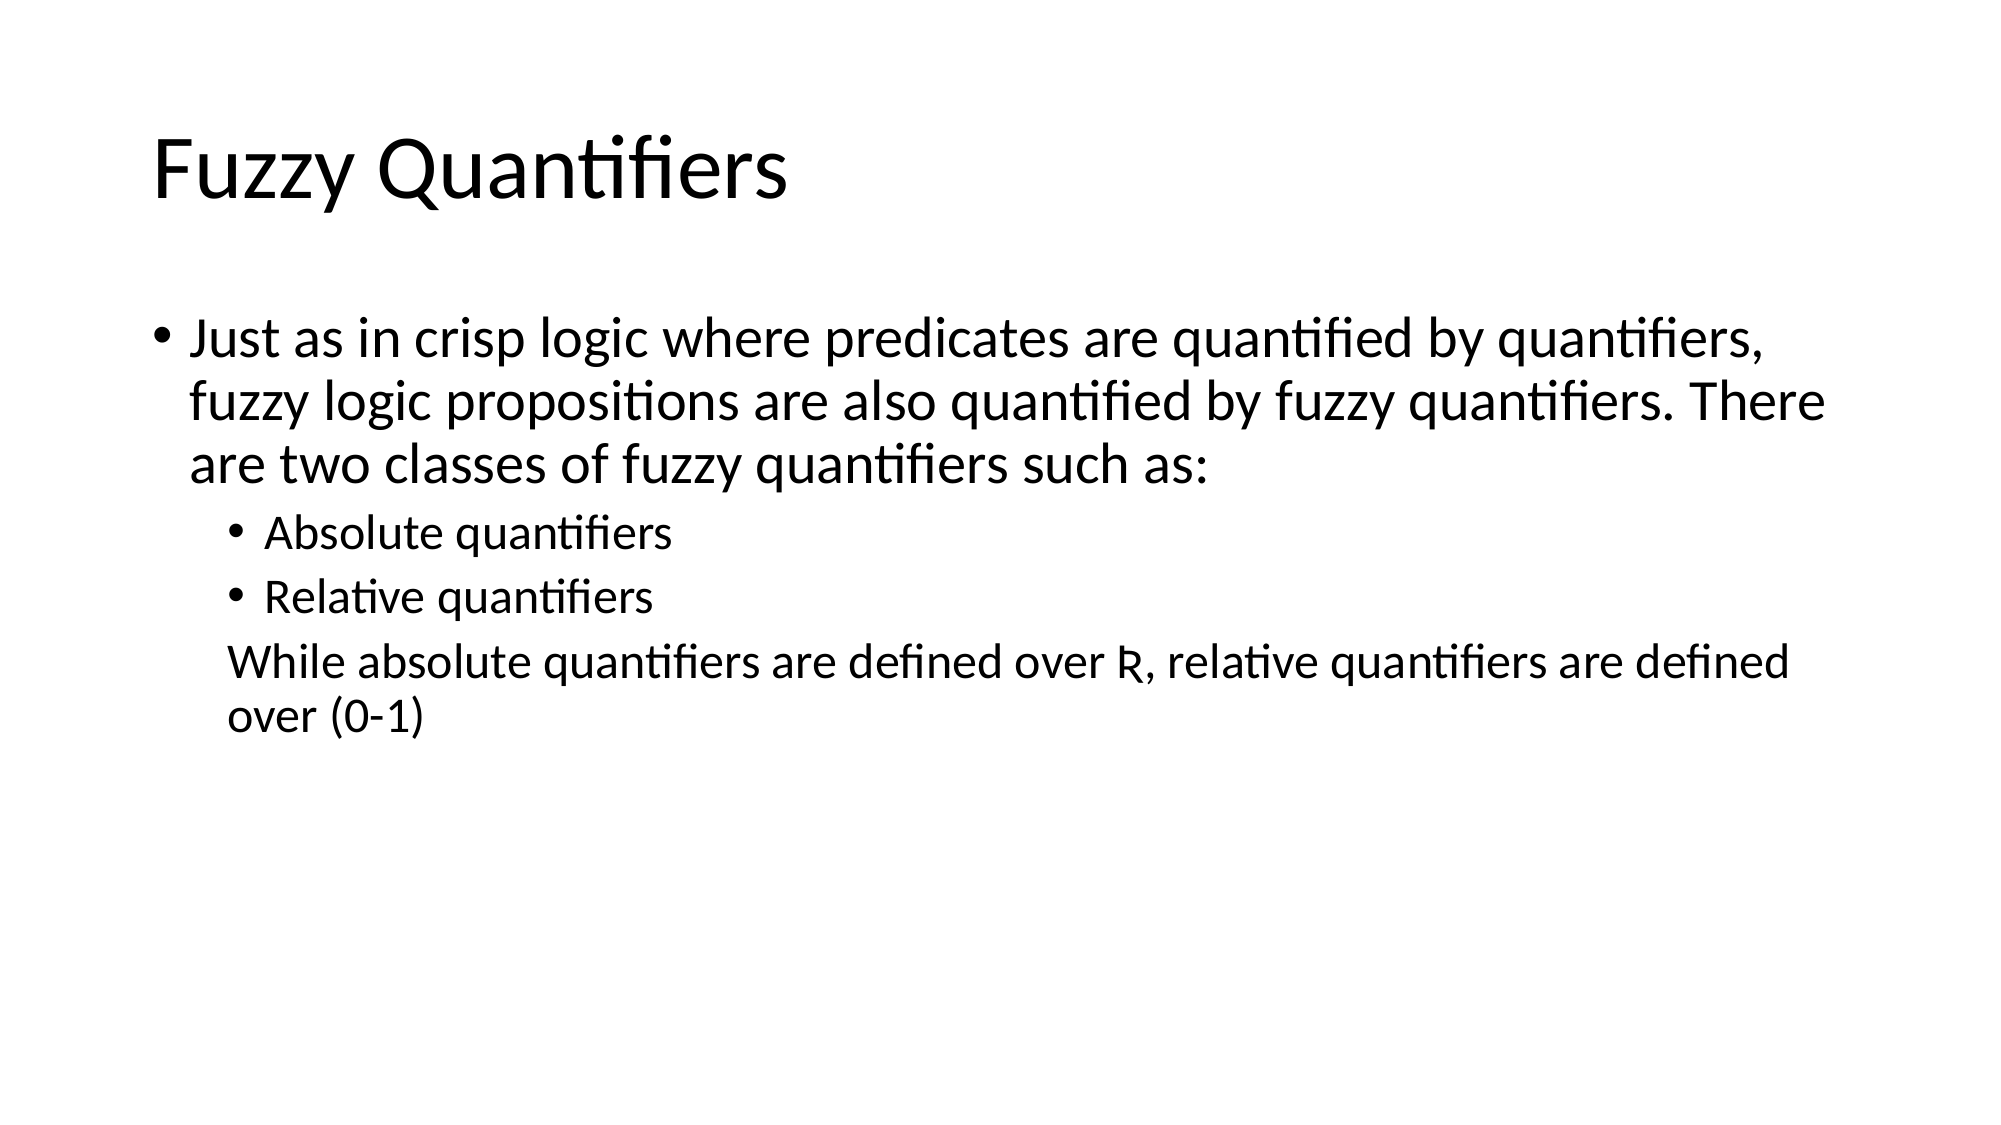

# Fuzzy Quantifiers
Just as in crisp logic where predicates are quantified by quantifiers, fuzzy logic propositions are also quantified by fuzzy quantifiers. There are two classes of fuzzy quantifiers such as:
Absolute quantifiers
Relative quantifiers
While absolute quantifiers are defined over Ʀ, relative quantifiers are defined over (0-1)